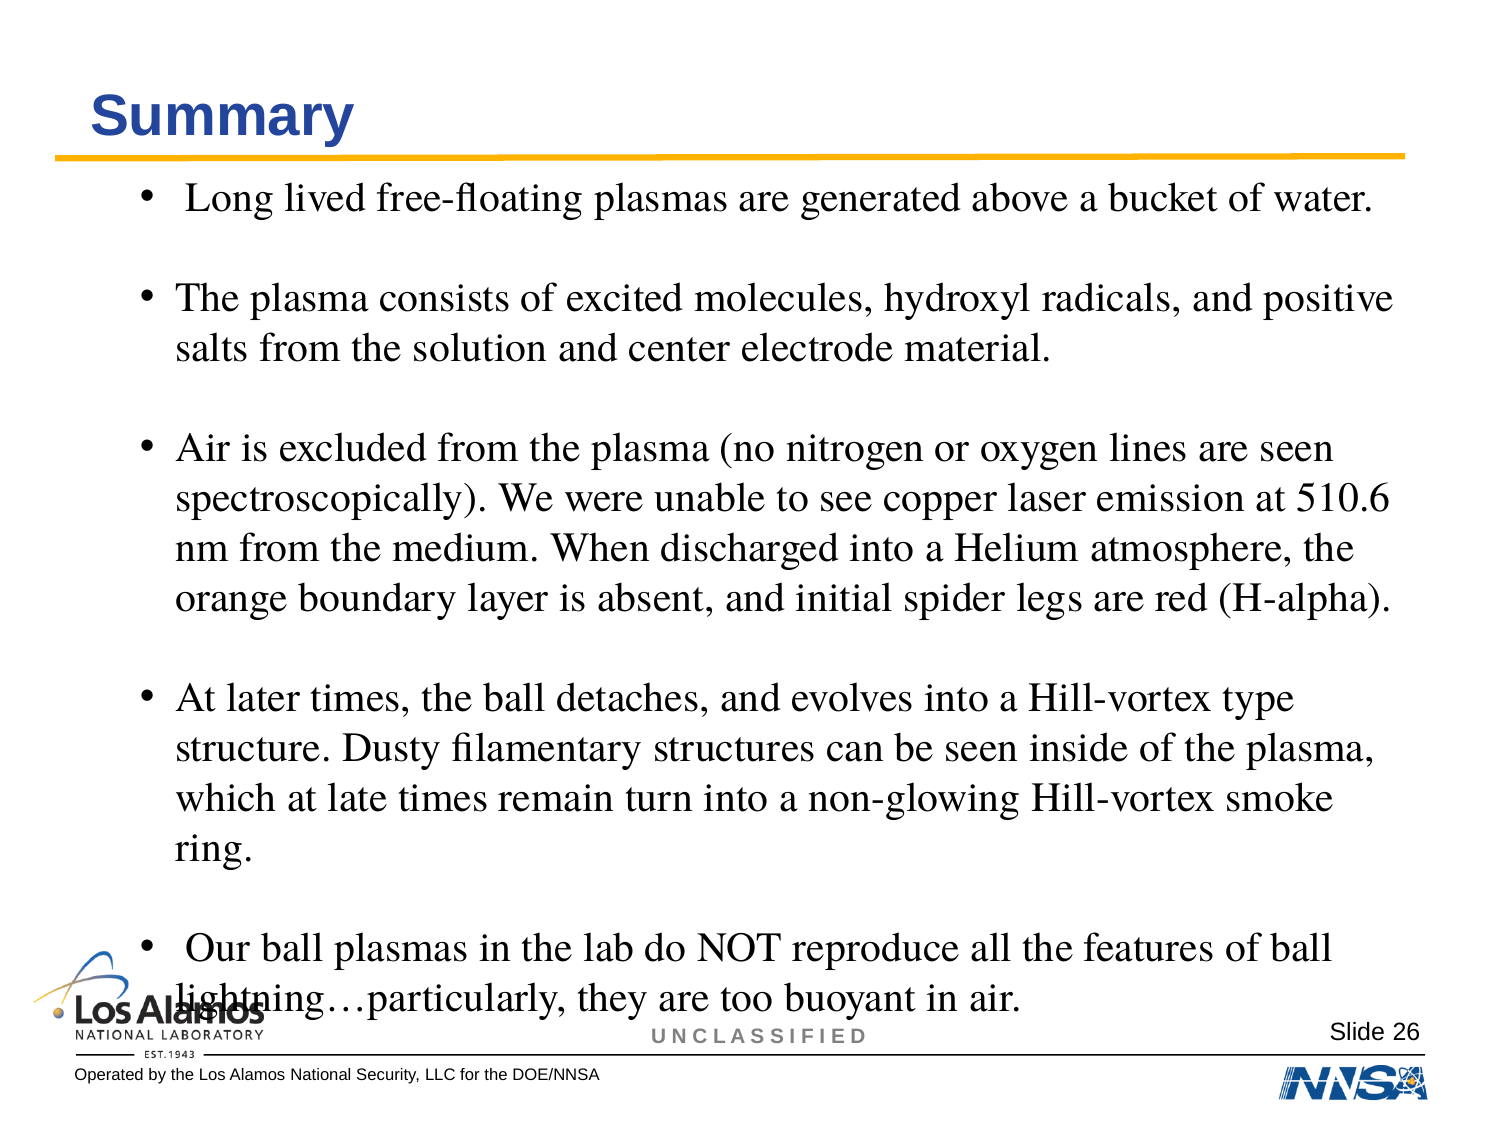

# Summary
 Long lived free-floating plasmas are generated above a bucket of water.

The plasma consists of excited molecules, hydroxyl radicals, and positive salts from the solution and center electrode material.

Air is excluded from the plasma (no nitrogen or oxygen lines are seen spectroscopically). We were unable to see copper laser emission at 510.6 nm from the medium. When discharged into a Helium atmosphere, the orange boundary layer is absent, and initial spider legs are red (H-alpha).

At later times, the ball detaches, and evolves into a Hill-vortex type structure. Dusty filamentary structures can be seen inside of the plasma, which at late times remain turn into a non-glowing Hill-vortex smoke ring.

 Our ball plasmas in the lab do NOT reproduce all the features of ball lightning…particularly, they are too buoyant in air.
Slide 26